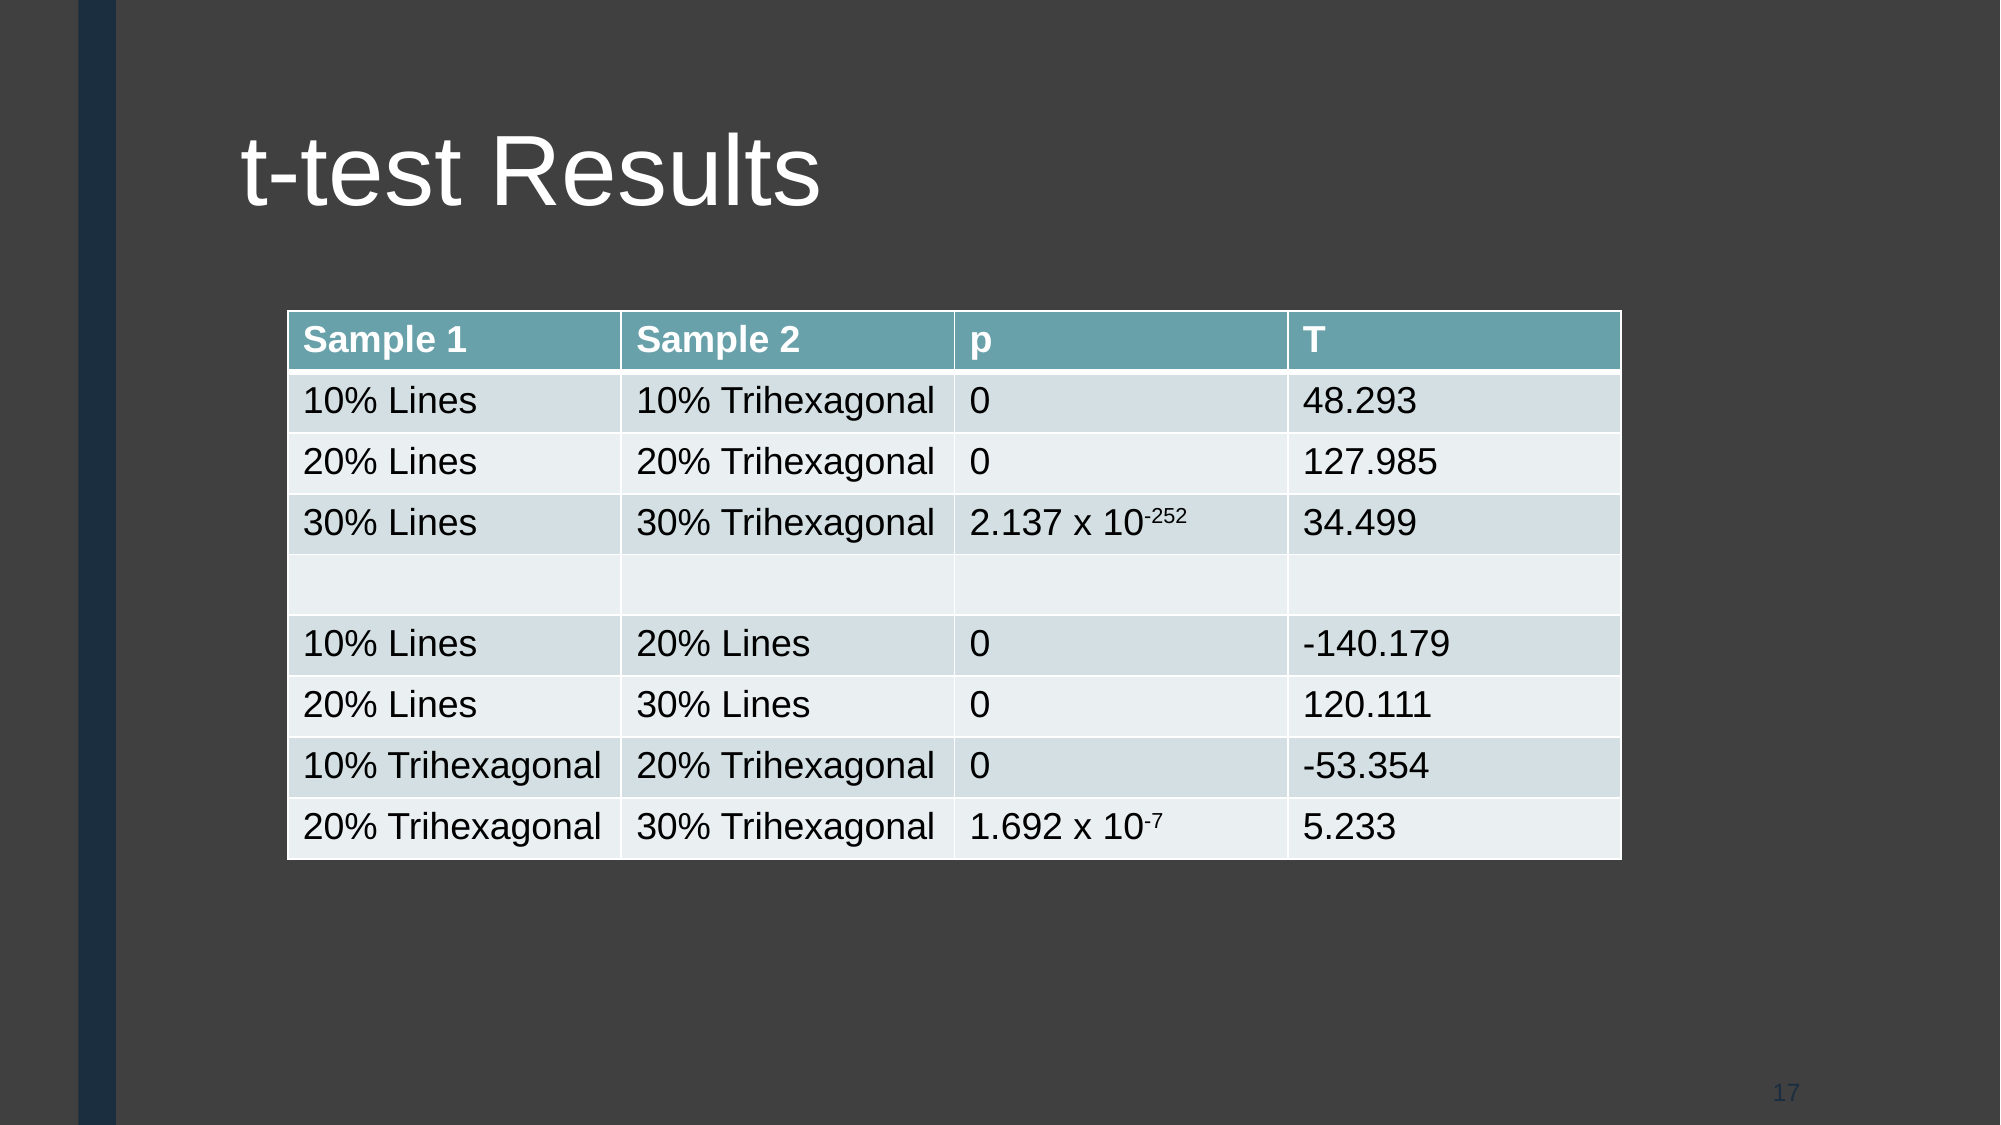

# t-test Results
| Sample 1 | Sample 2 | p | T |
| --- | --- | --- | --- |
| 10% Lines | 10% Trihexagonal | 0 | 48.293 |
| 20% Lines | 20% Trihexagonal | 0 | 127.985 |
| 30% Lines | 30% Trihexagonal | 2.137 x 10-252 | 34.499 |
|  |  |  |  |
| 10% Lines | 20% Lines | 0 | -140.179 |
| 20% Lines | 30% Lines | 0 | 120.111 |
| 10% Trihexagonal | 20% Trihexagonal | 0 | -53.354 |
| 20% Trihexagonal | 30% Trihexagonal | 1.692 x 10-7 | 5.233 |
17